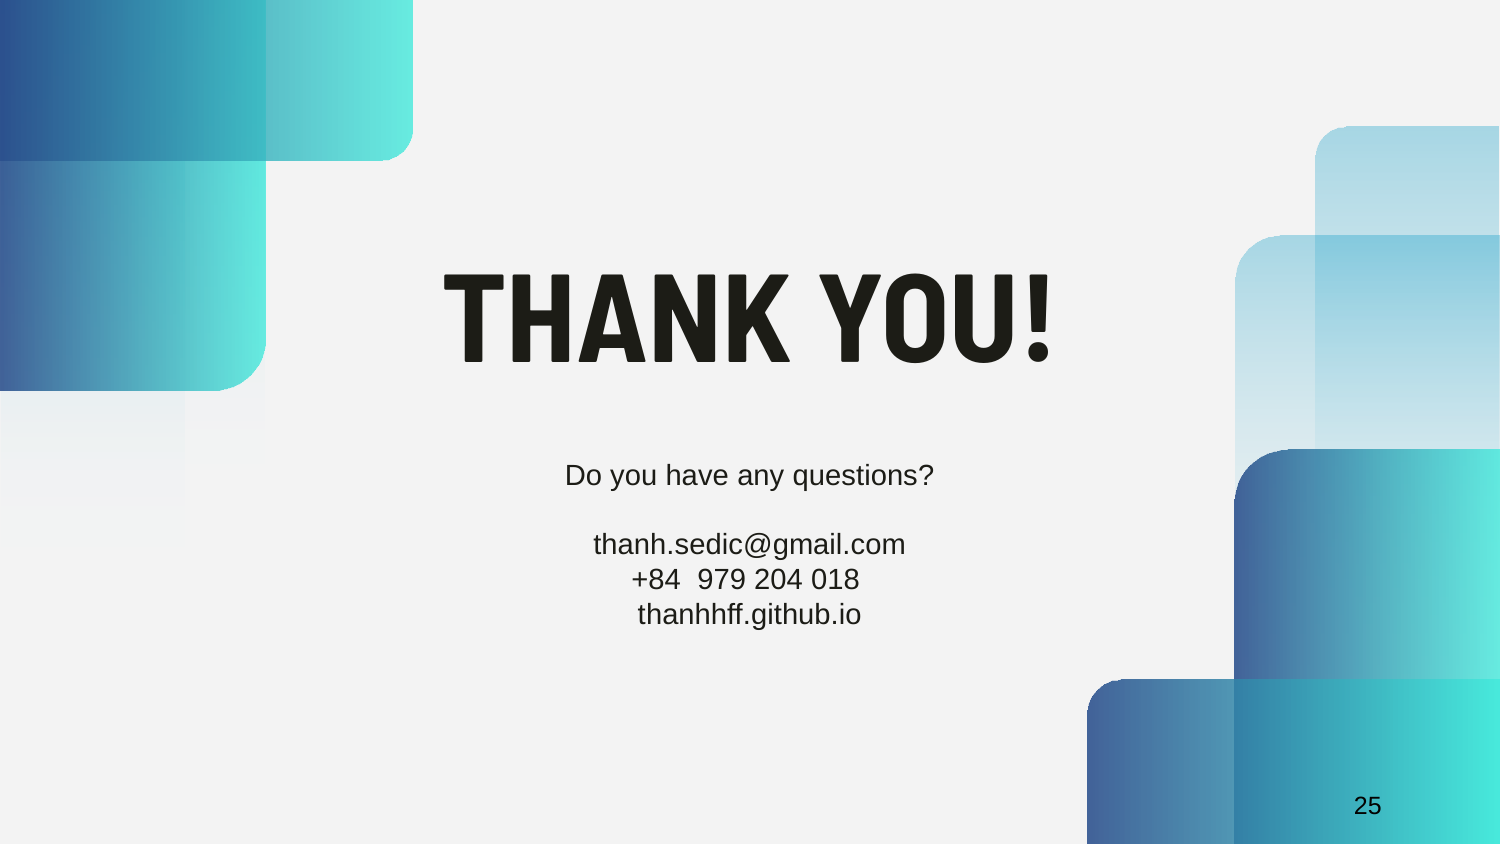

# THANK YOU!
Do you have any questions?

thanh.sedic@gmail.com
+84  979 204 018
thanhhff.github.io
25